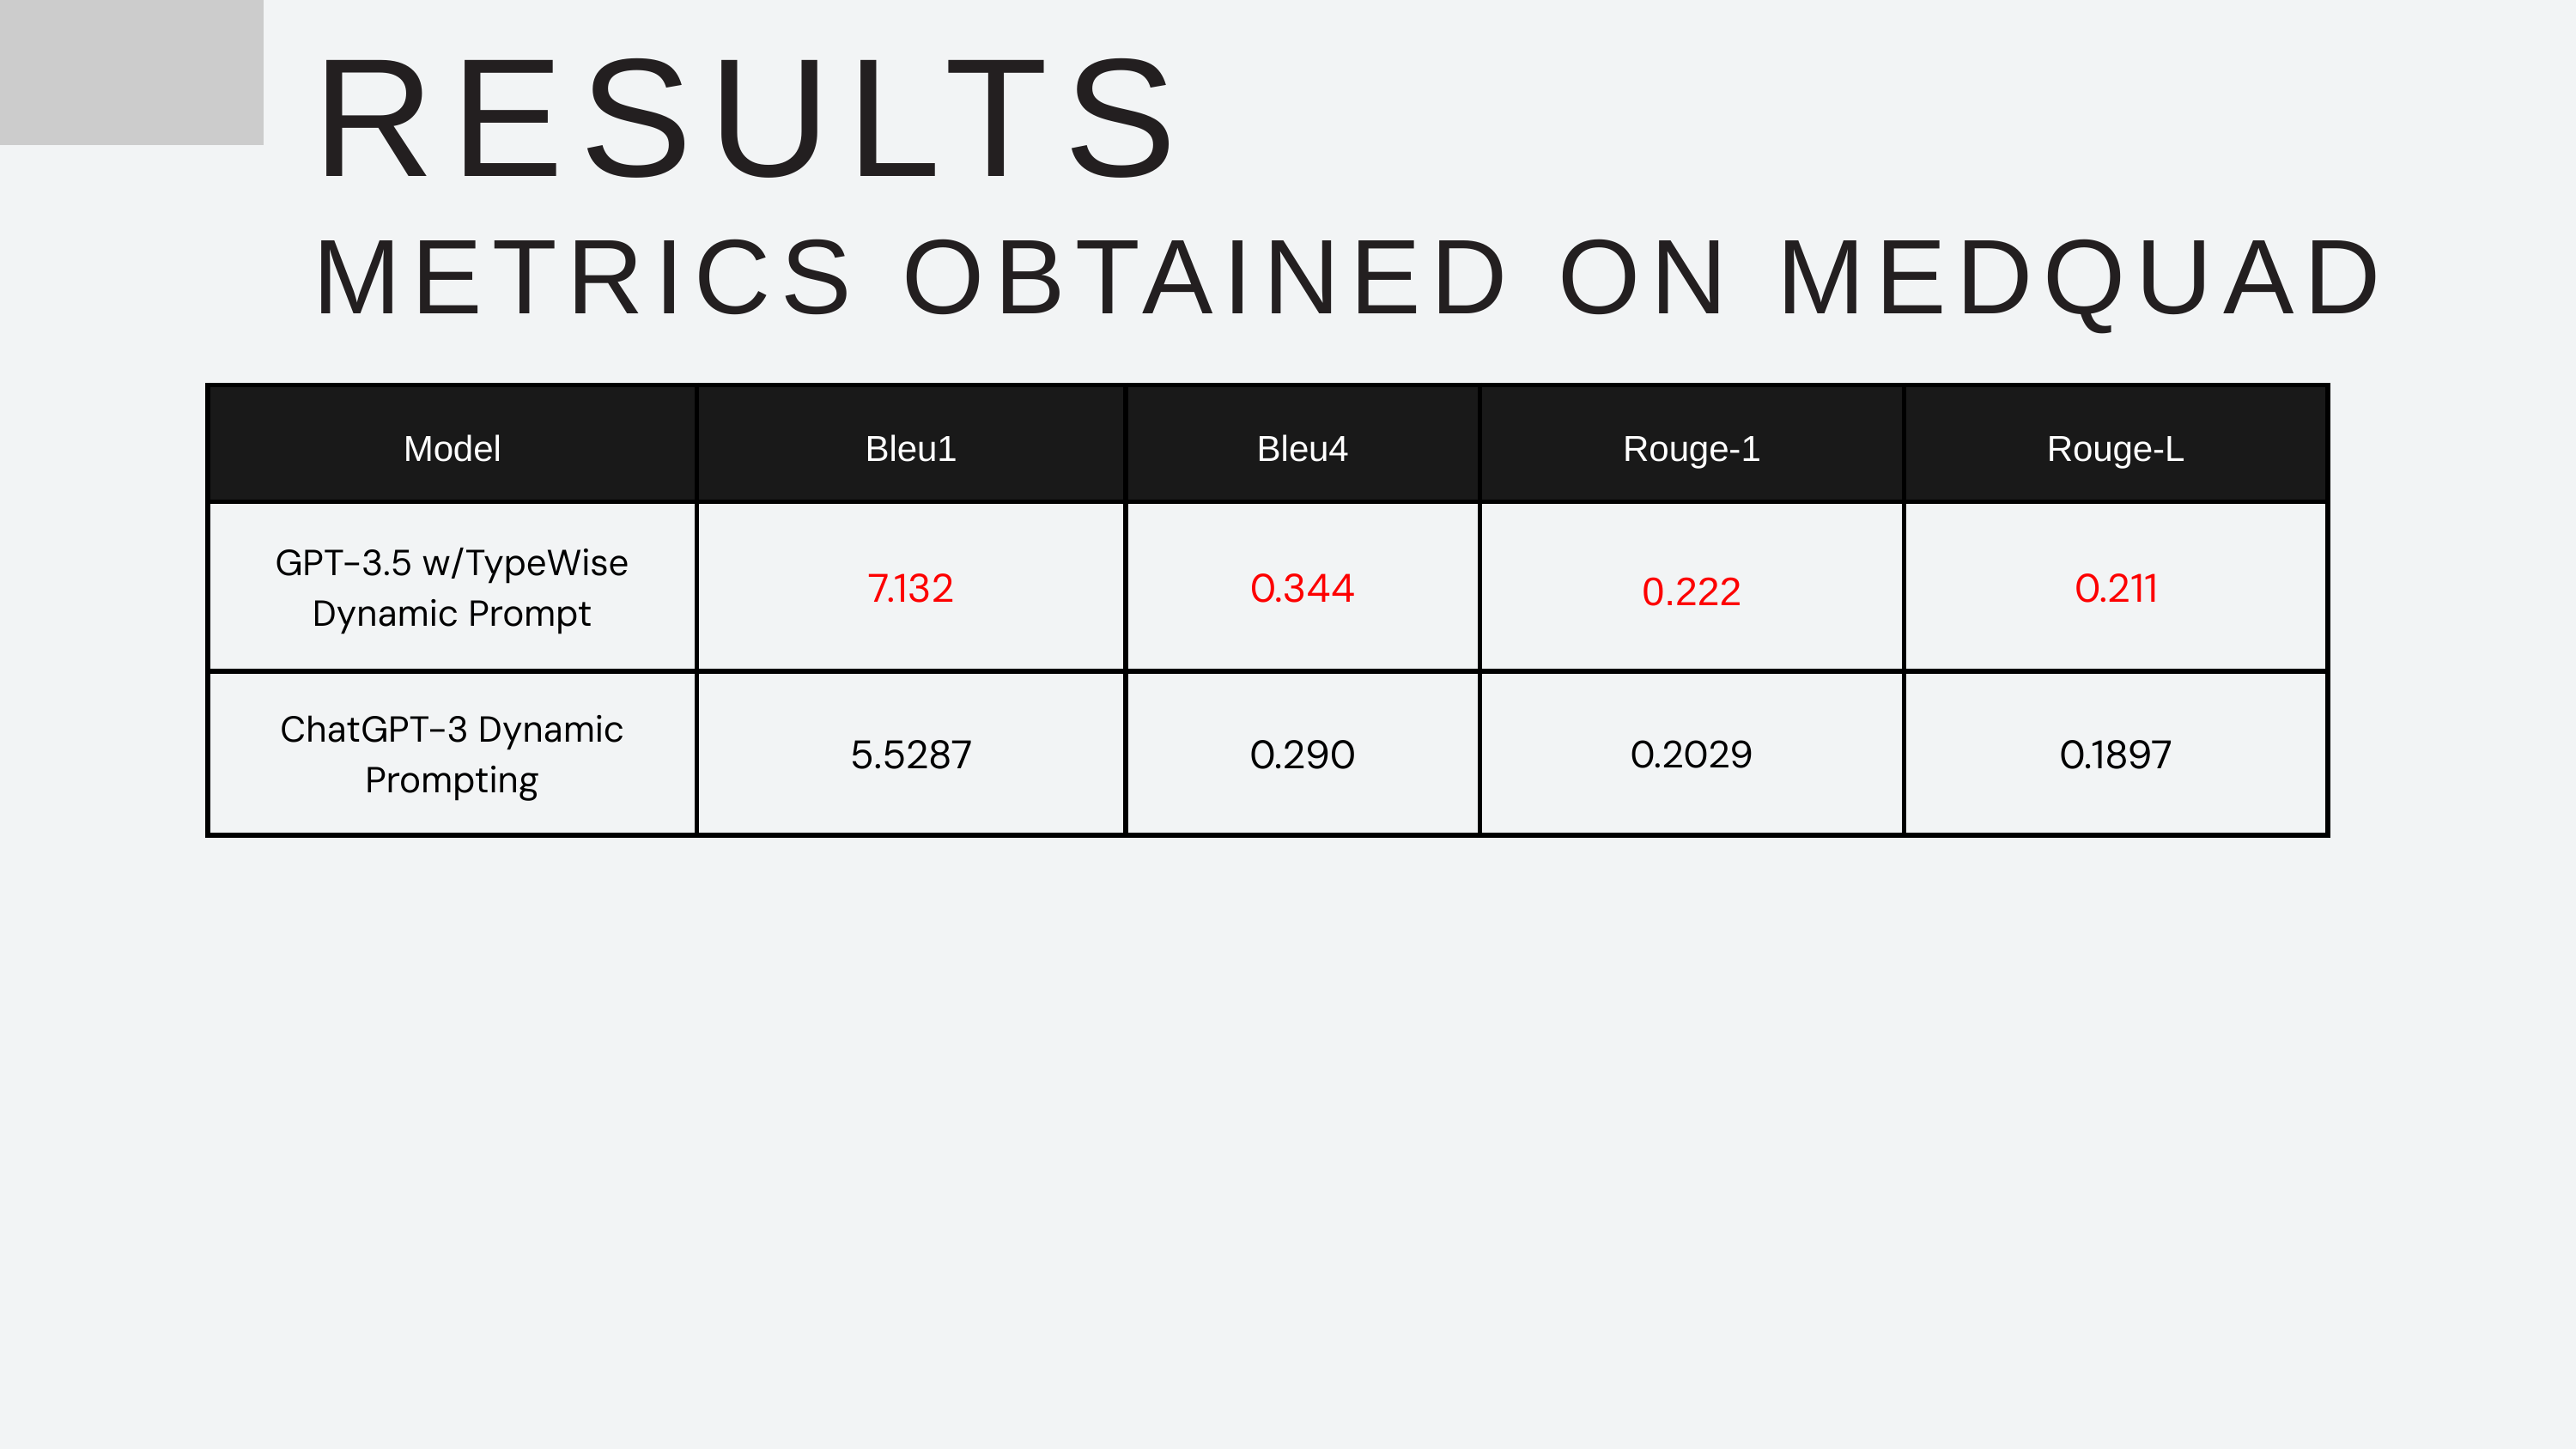

RESULTS
METRICS OBTAINED ON MEDQUAD
| Model | Bleu1 | Bleu4 | Rouge-1 | Rouge-L |
| --- | --- | --- | --- | --- |
| GPT-3.5 w/TypeWise Dynamic Prompt | 7.132 | 0.344 | 0.222 | 0.211 |
| ChatGPT-3 Dynamic Prompting | 5.5287 | 0.290 | 0.2029 | 0.1897 |